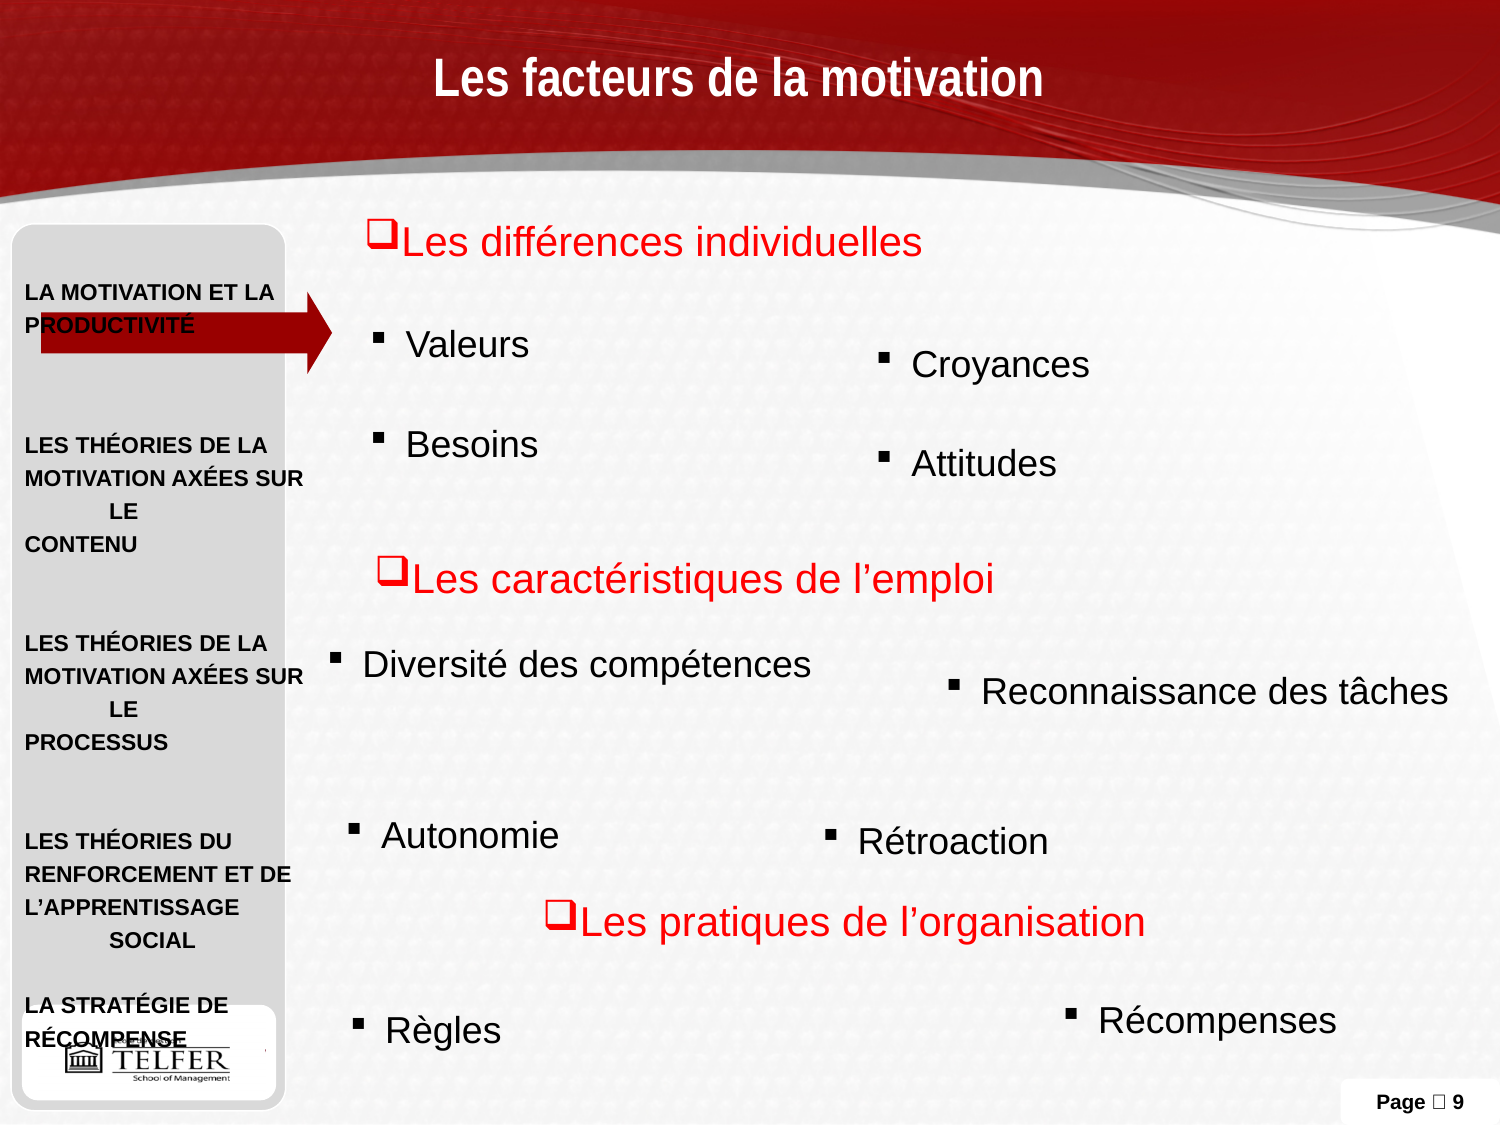

# Les facteurs de la motivation
Les différences individuelles

La motivation et la
Productivité

Les théories de la
motivation axées sur le
contenu

Les théories de la
motivation axées sur le
processus

Les théories du
Renforcement et de
l’apprentissage social

La stratégie de
Récompense

Valeurs
Croyances
Besoins
Attitudes
Les caractéristiques de l’emploi
Diversité des compétences
Reconnaissance des tâches
Autonomie
Rétroaction
Les pratiques de l’organisation
Récompenses
Règles